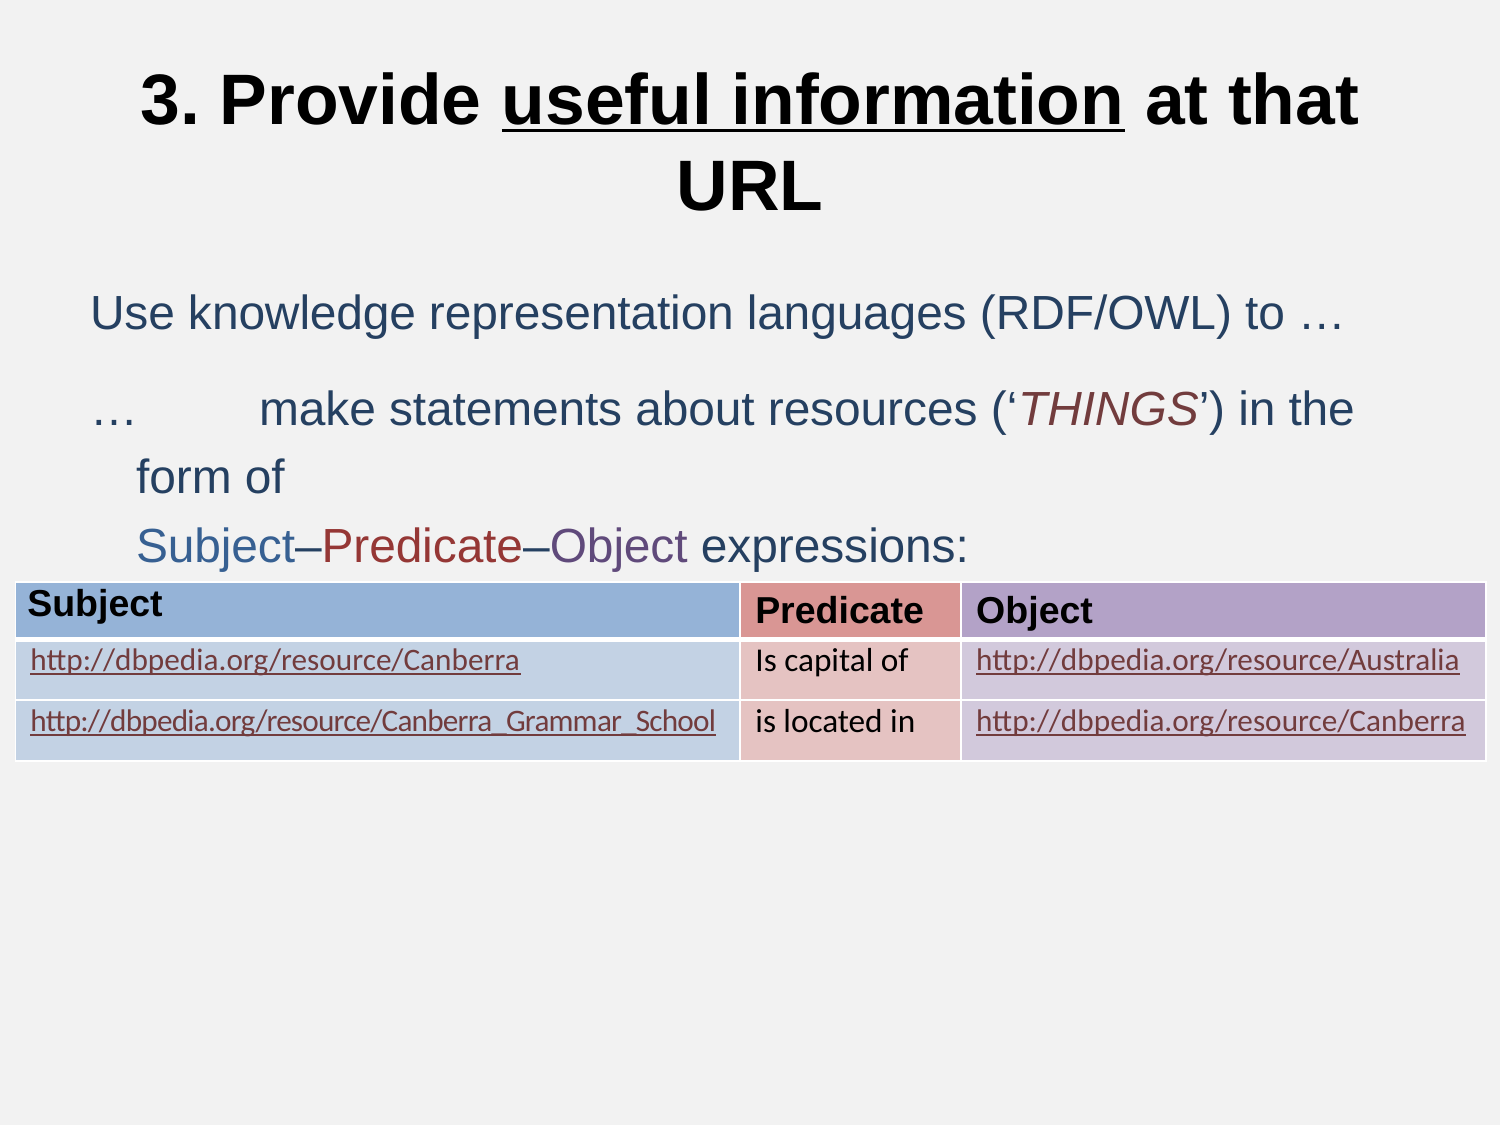

# 3. Provide useful information at that URL
Use knowledge representation languages (RDF/OWL) to …
…	make statements about resources (‘THINGS’) in the form of
Subject–Predicate–Object expressions:

| Subject | Predicate | Object |
| --- | --- | --- |
| http://dbpedia.org/resource/Canberra | Is capital of | http://dbpedia.org/resource/Australia |
| http://dbpedia.org/resource/Canberra\_Grammar\_School | is located in | http://dbpedia.org/resource/Canberra |